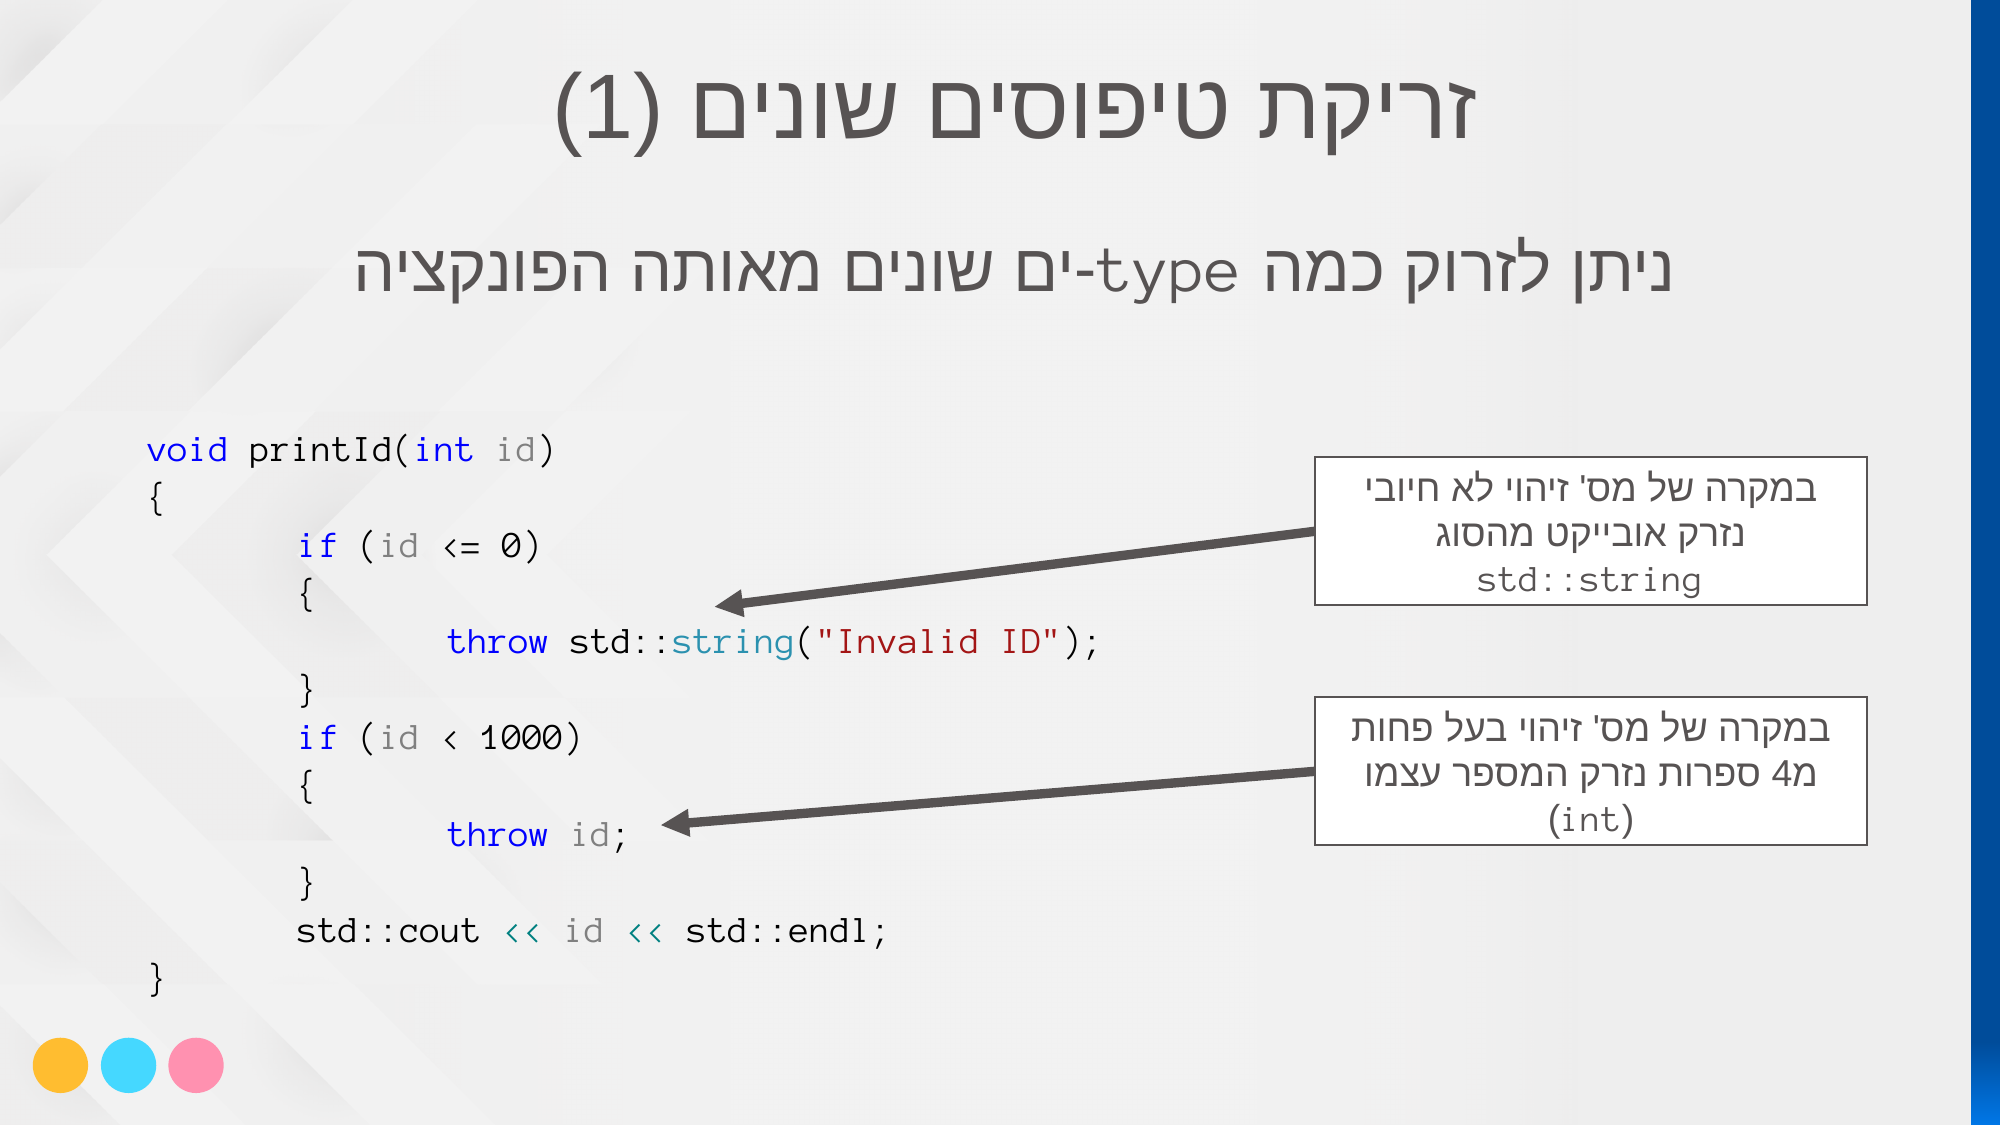

# זריקת טיפוסים שונים (1)
ניתן לזרוק כמה type-ים שונים מאותה הפונקציה
void printId(int id)
{
	if (id <= 0)
	{
		throw std::string("Invalid ID");
	}
	if (id < 1000)
	{
		throw id;
	}
	std::cout << id << std::endl;
}
במקרה של מס' זיהוי לא חיובי נזרק אובייקט מהסוג std::string
במקרה של מס' זיהוי בעל פחות מ4 ספרות נזרק המספר עצמו (int)